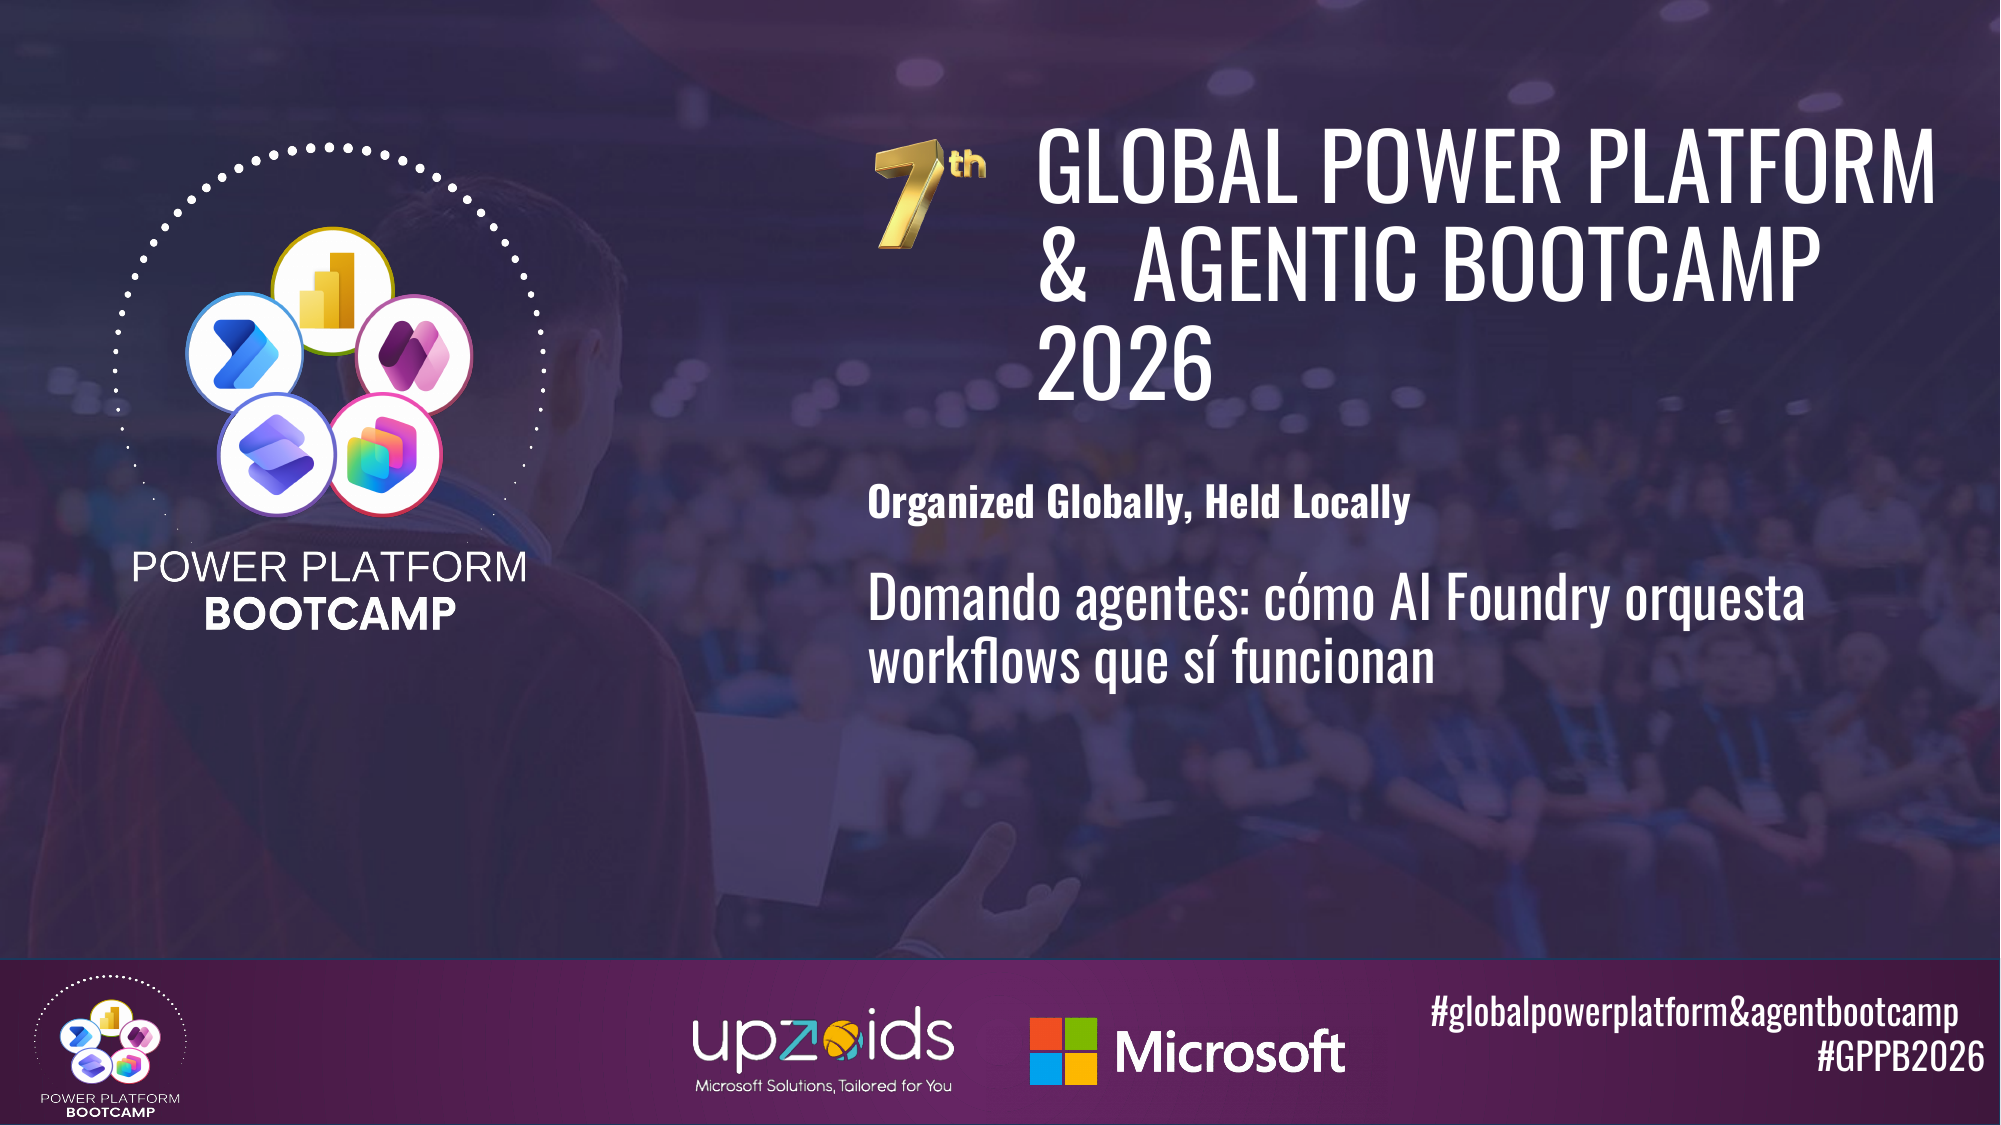

# Global Power Platform &  Agentic Bootcamp 2026
Organized Globally, Held Locally
Domando agentes: cómo AI Foundry orquesta workflows que sí funcionan